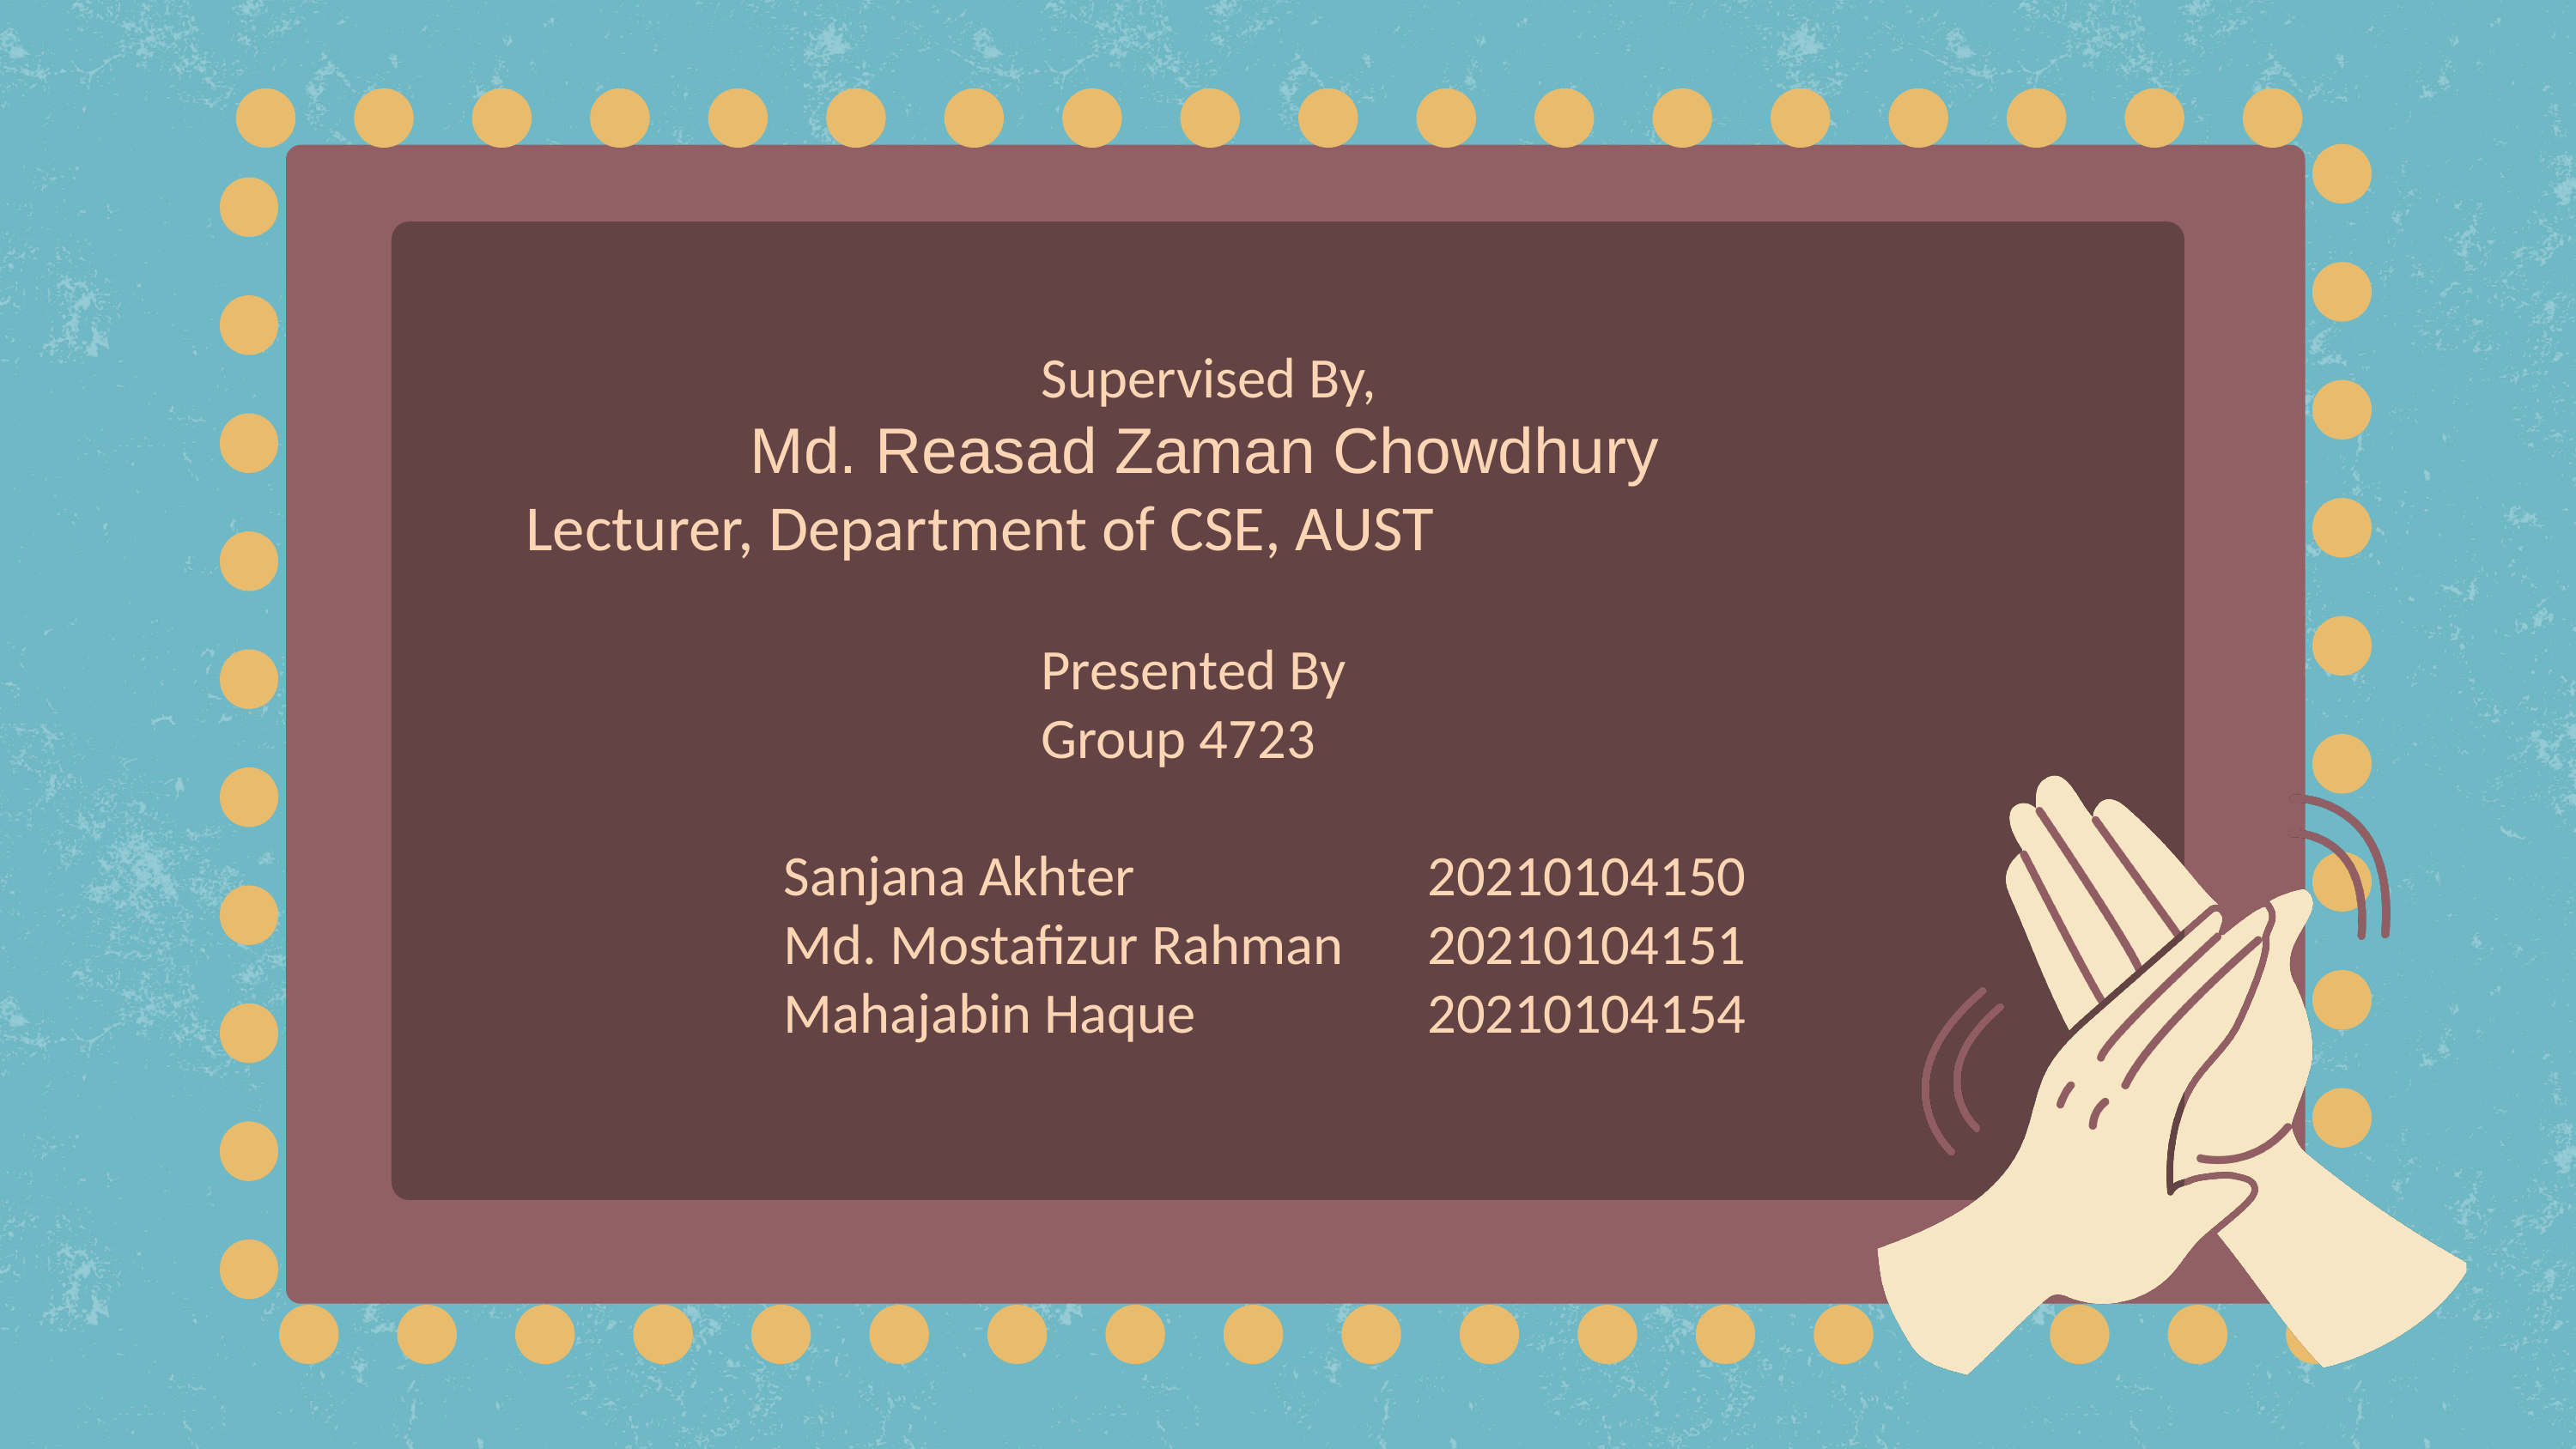

Supervised By,
	      Md. Reasad Zaman Chowdhury       	   	       Lecturer, Department of CSE, AUST

			Presented By
		          Group 4723

Sanjana Akhter 			20210104150
Md. Mostafizur Rahman 	20210104151
Mahajabin Haque 		20210104154